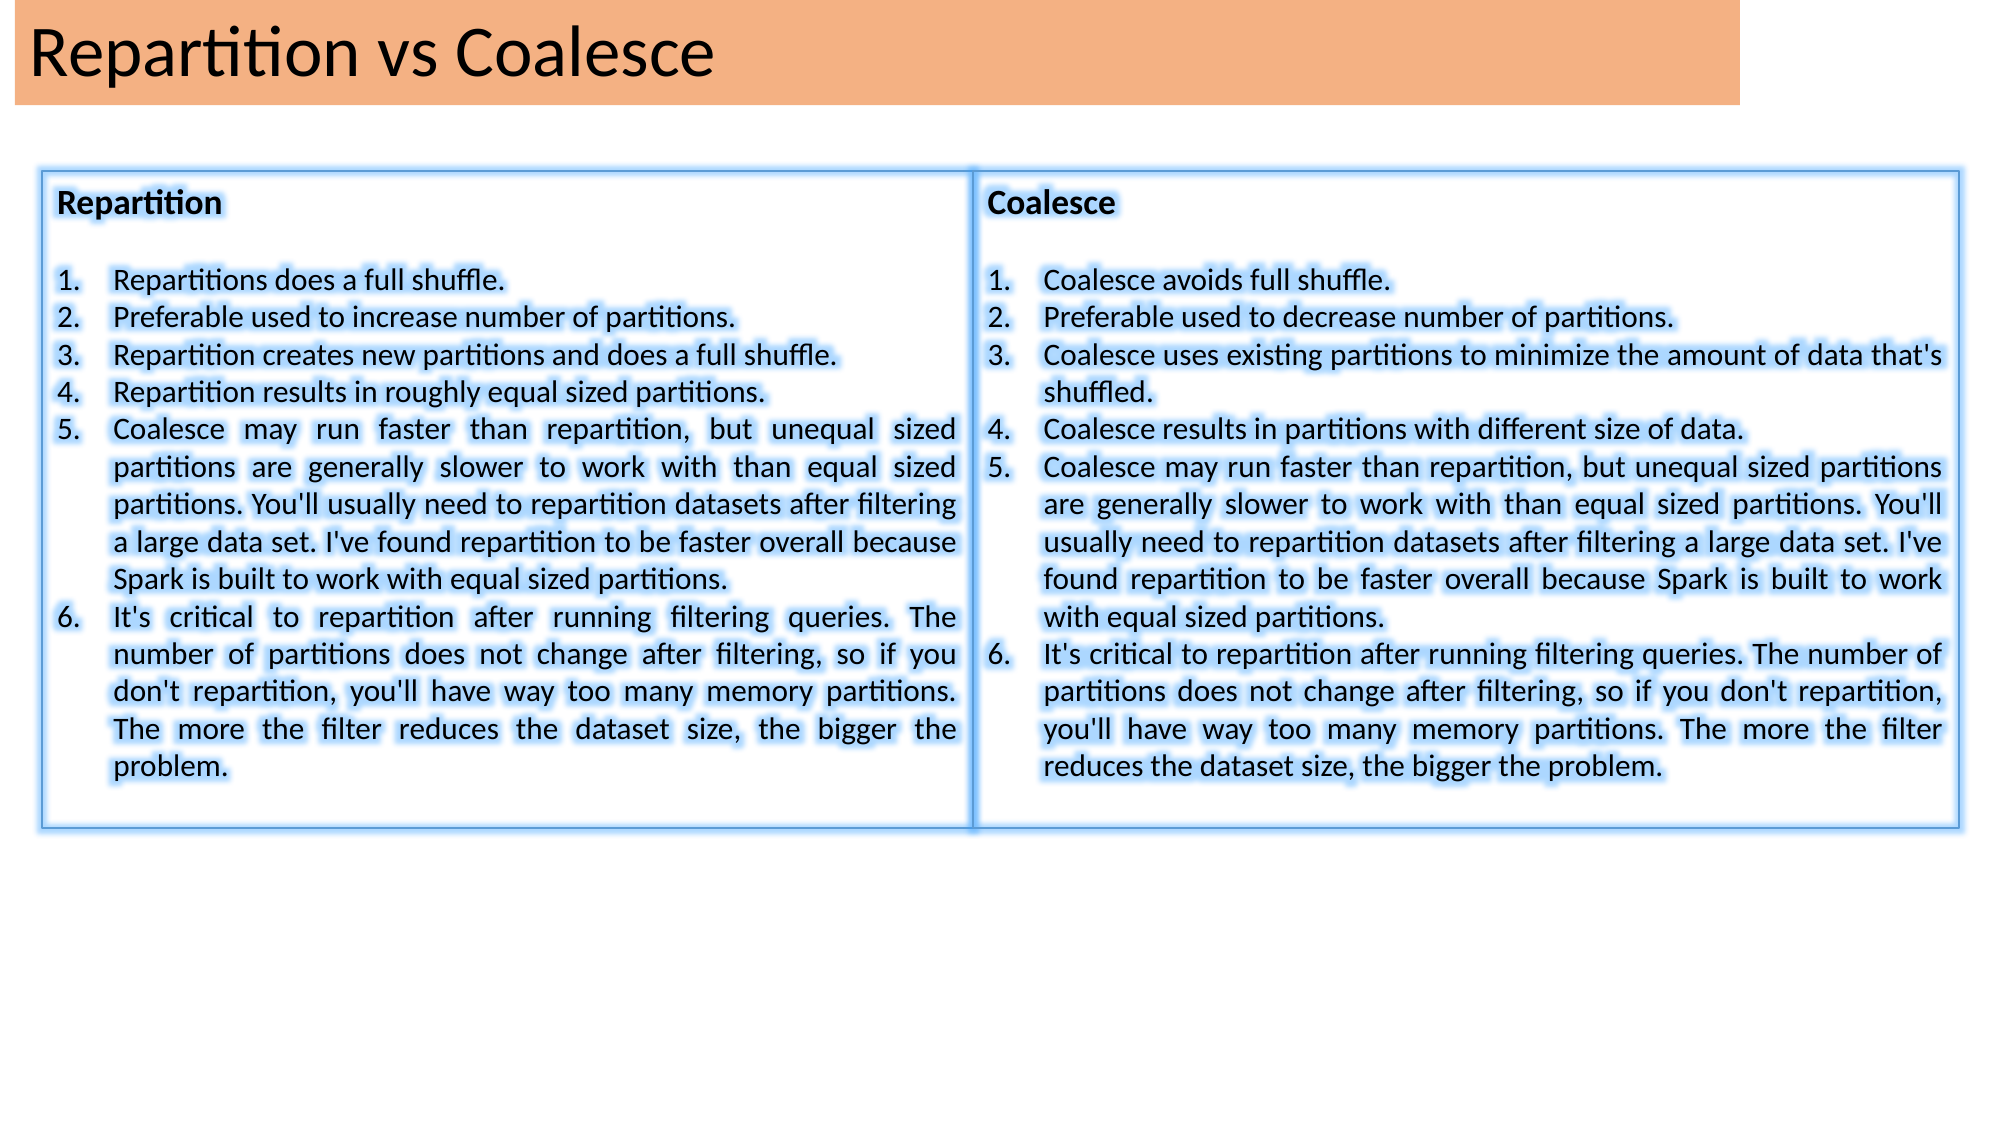

Repartition vs Coalesce
Repartition

Repartitions does a full shuffle.
Preferable used to increase number of partitions.
Repartition creates new partitions and does a full shuffle.
Repartition results in roughly equal sized partitions.
Coalesce may run faster than repartition, but unequal sized partitions are generally slower to work with than equal sized partitions. You'll usually need to repartition datasets after filtering a large data set. I've found repartition to be faster overall because Spark is built to work with equal sized partitions.
It's critical to repartition after running filtering queries. The number of partitions does not change after filtering, so if you don't repartition, you'll have way too many memory partitions. The more the filter reduces the dataset size, the bigger the problem.

Coalesce

Coalesce avoids full shuffle.
Preferable used to decrease number of partitions.
Coalesce uses existing partitions to minimize the amount of data that's shuffled.
Coalesce results in partitions with different size of data.
Coalesce may run faster than repartition, but unequal sized partitions are generally slower to work with than equal sized partitions. You'll usually need to repartition datasets after filtering a large data set. I've found repartition to be faster overall because Spark is built to work with equal sized partitions.
It's critical to repartition after running filtering queries. The number of partitions does not change after filtering, so if you don't repartition, you'll have way too many memory partitions. The more the filter reduces the dataset size, the bigger the problem.